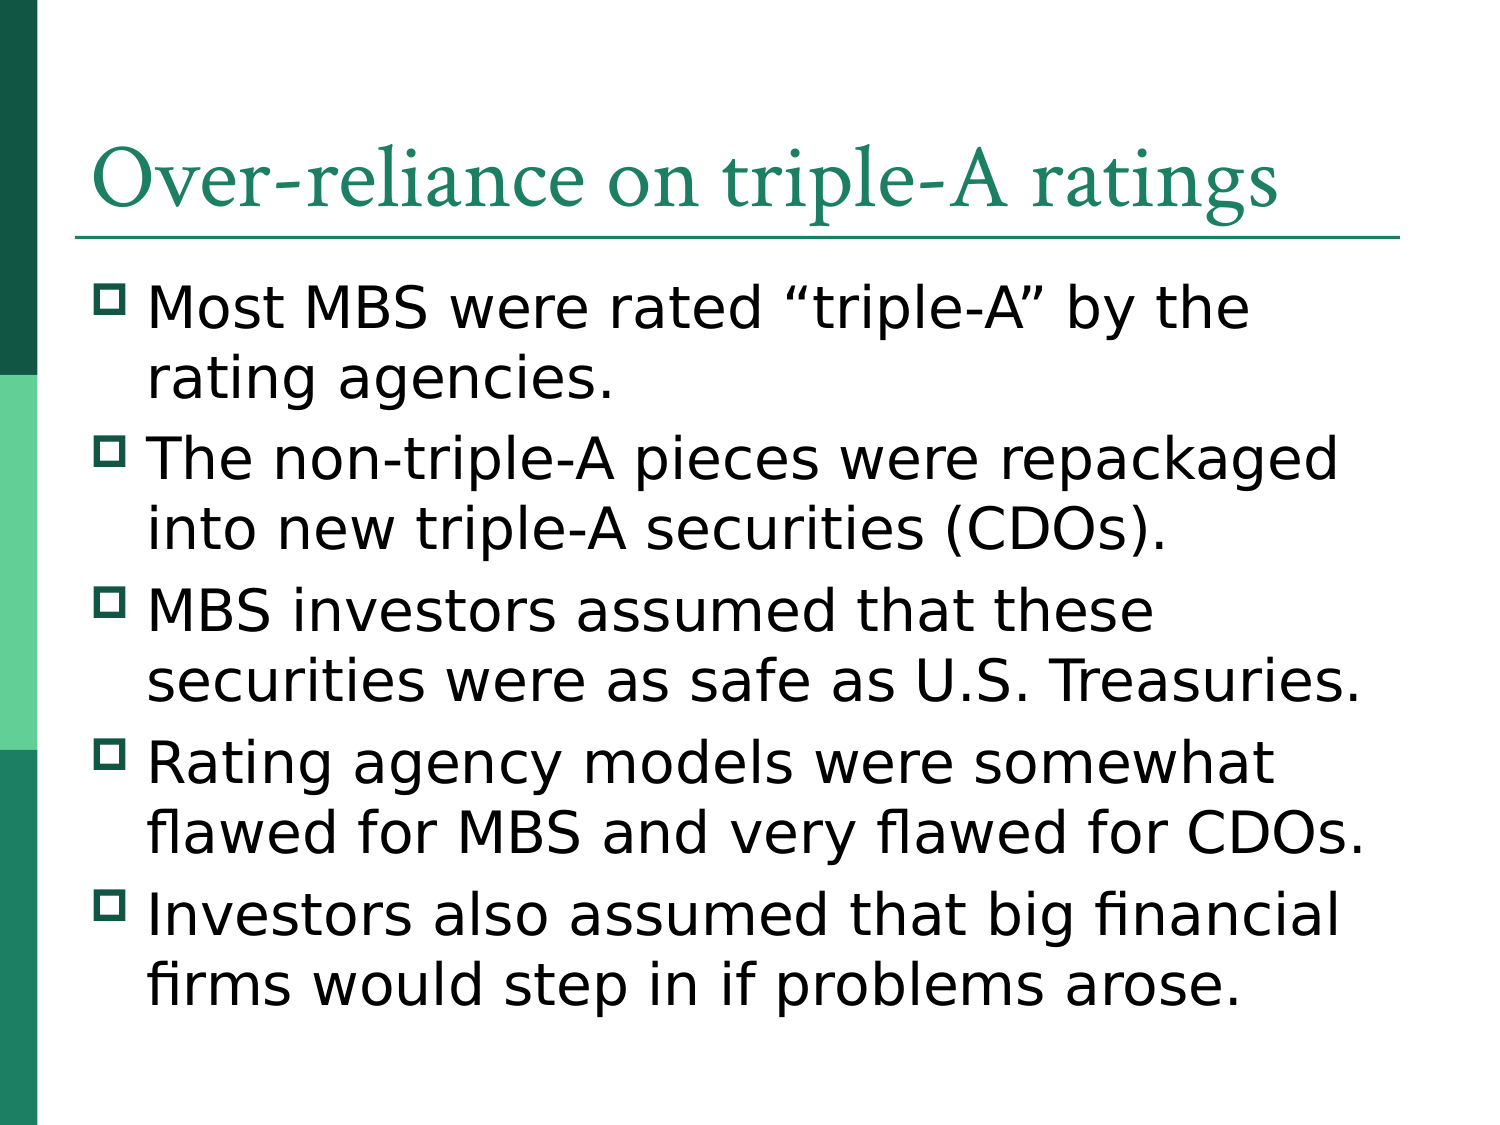

# Over-reliance on triple-A ratings
Most MBS were rated “triple-A” by the rating agencies.
The non-triple-A pieces were repackaged into new triple-A securities (CDOs).
MBS investors assumed that these securities were as safe as U.S. Treasuries.
Rating agency models were somewhat flawed for MBS and very flawed for CDOs.
Investors also assumed that big financial firms would step in if problems arose.